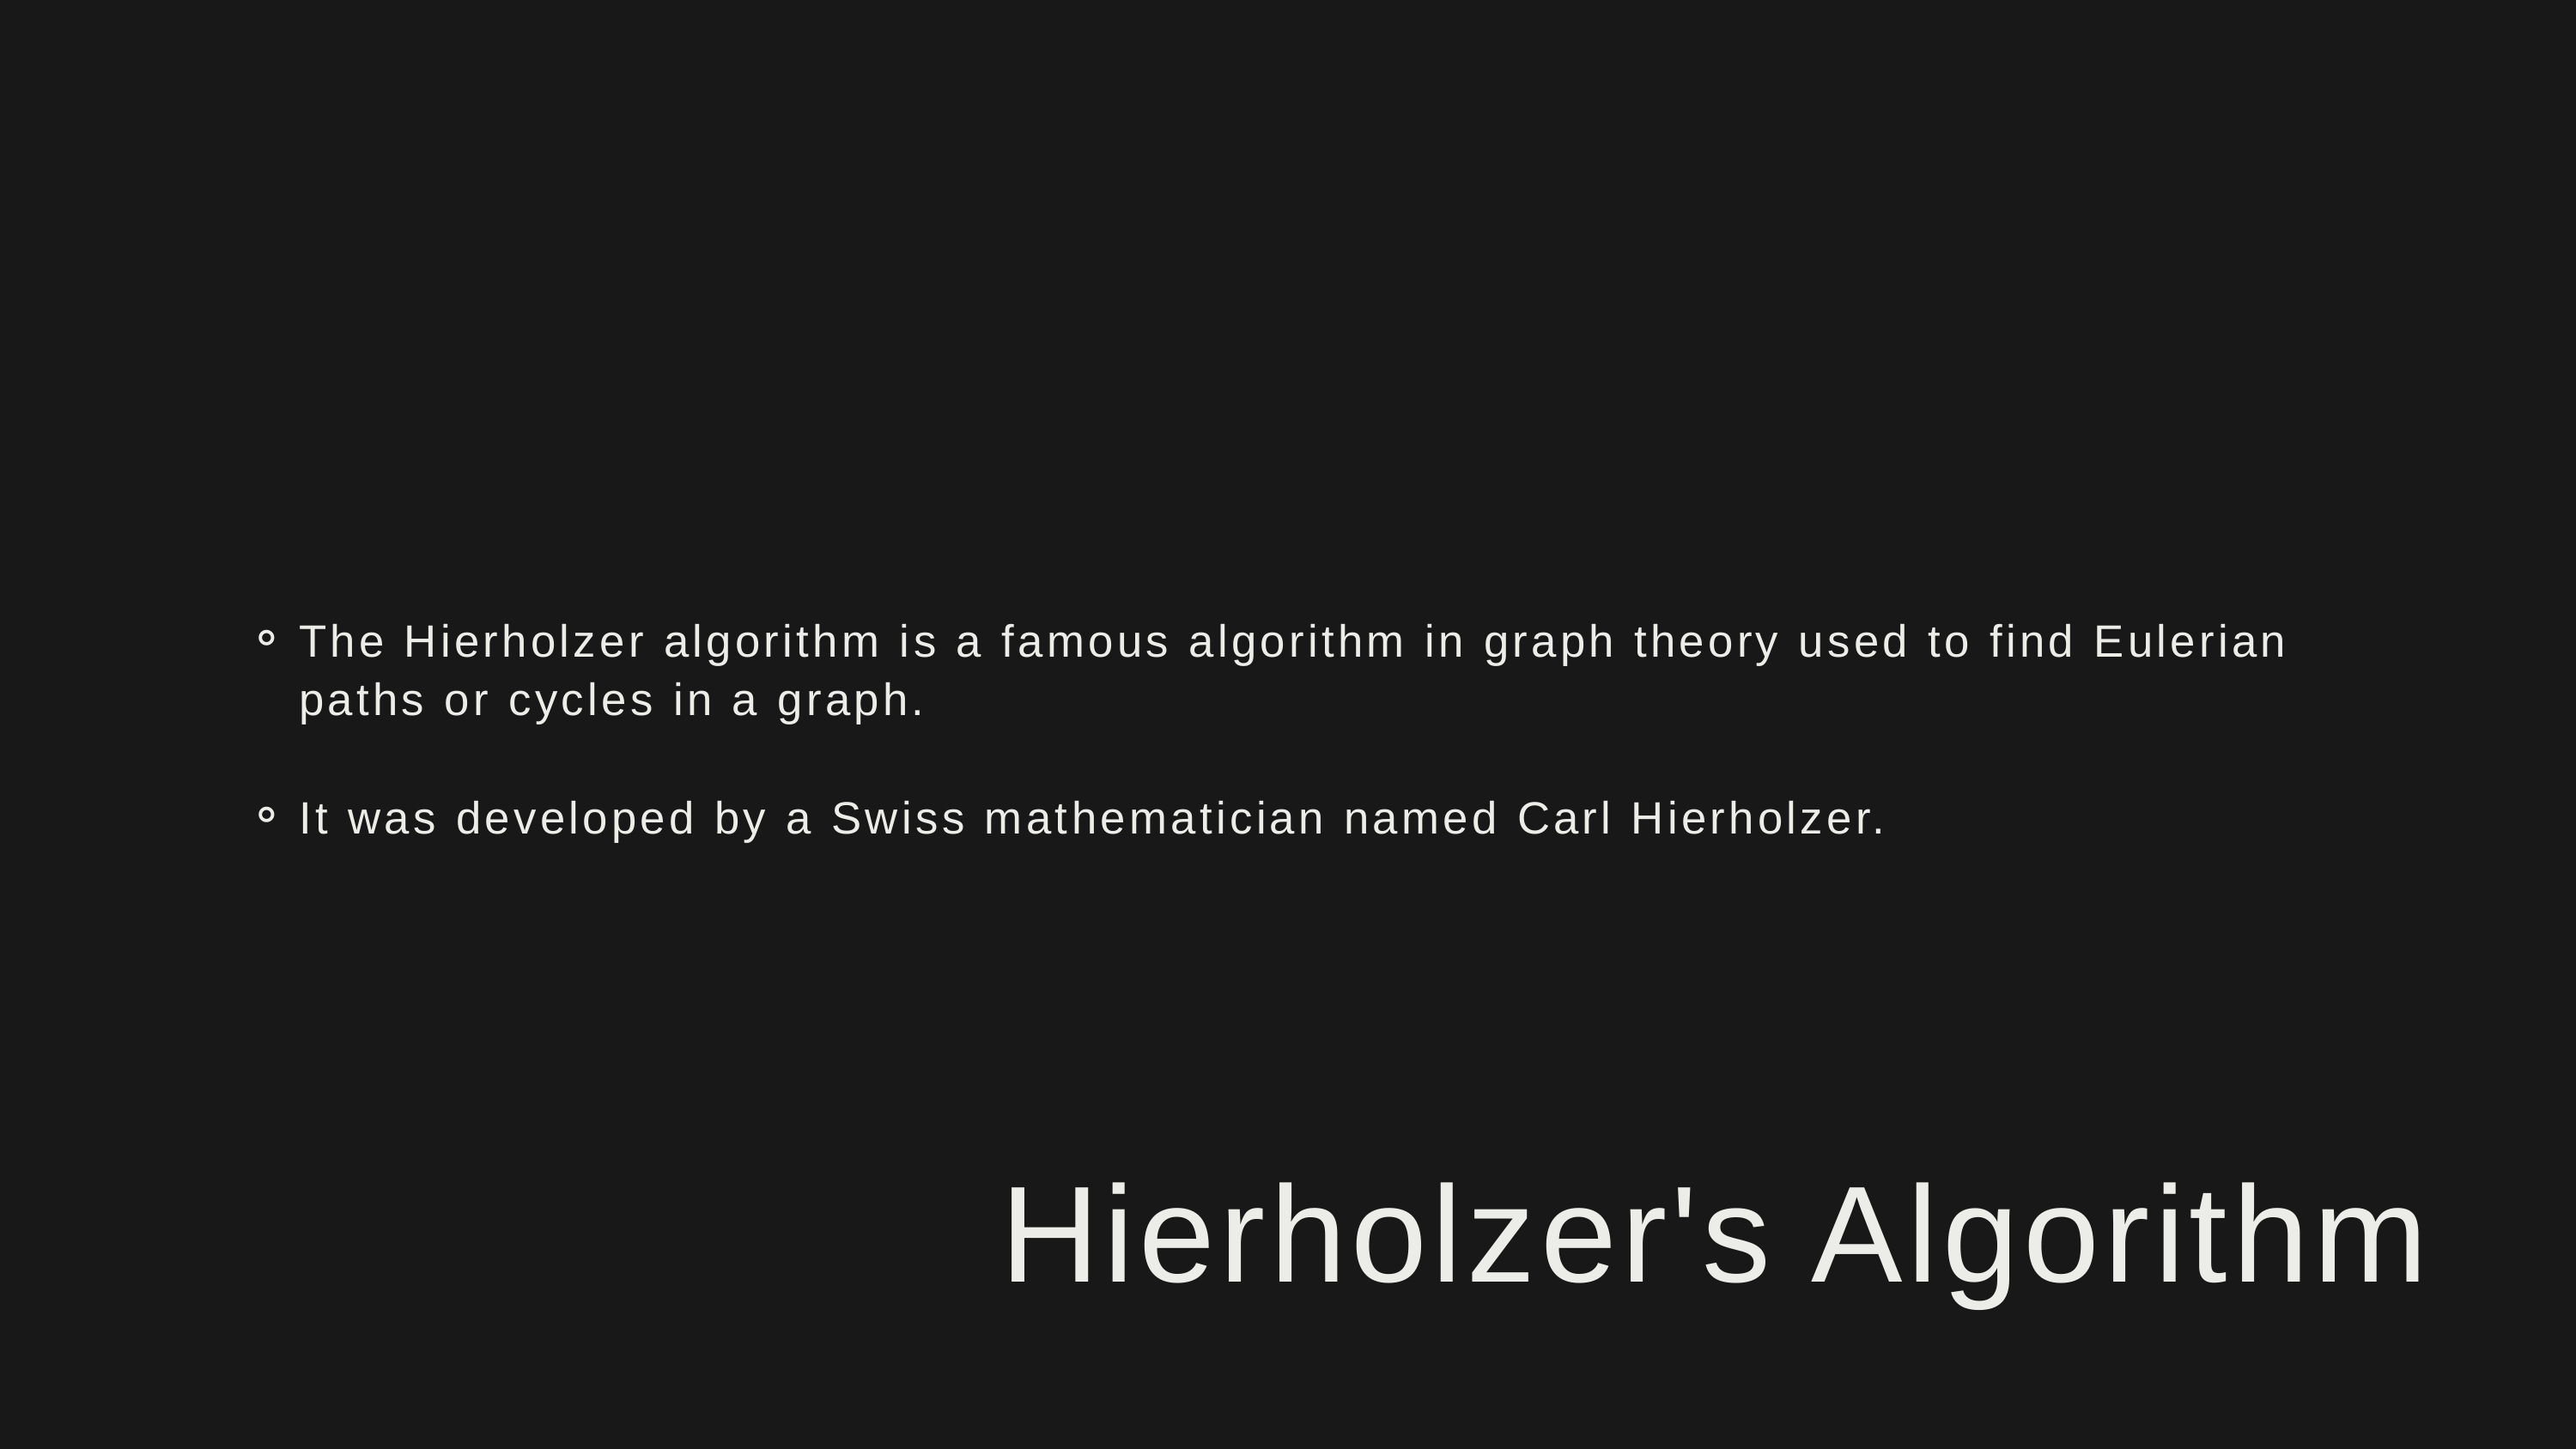

The Hierholzer algorithm is a famous algorithm in graph theory used to find Eulerian paths or cycles in a graph.

It was developed by a Swiss mathematician named Carl Hierholzer.
Hierholzer's Algorithm